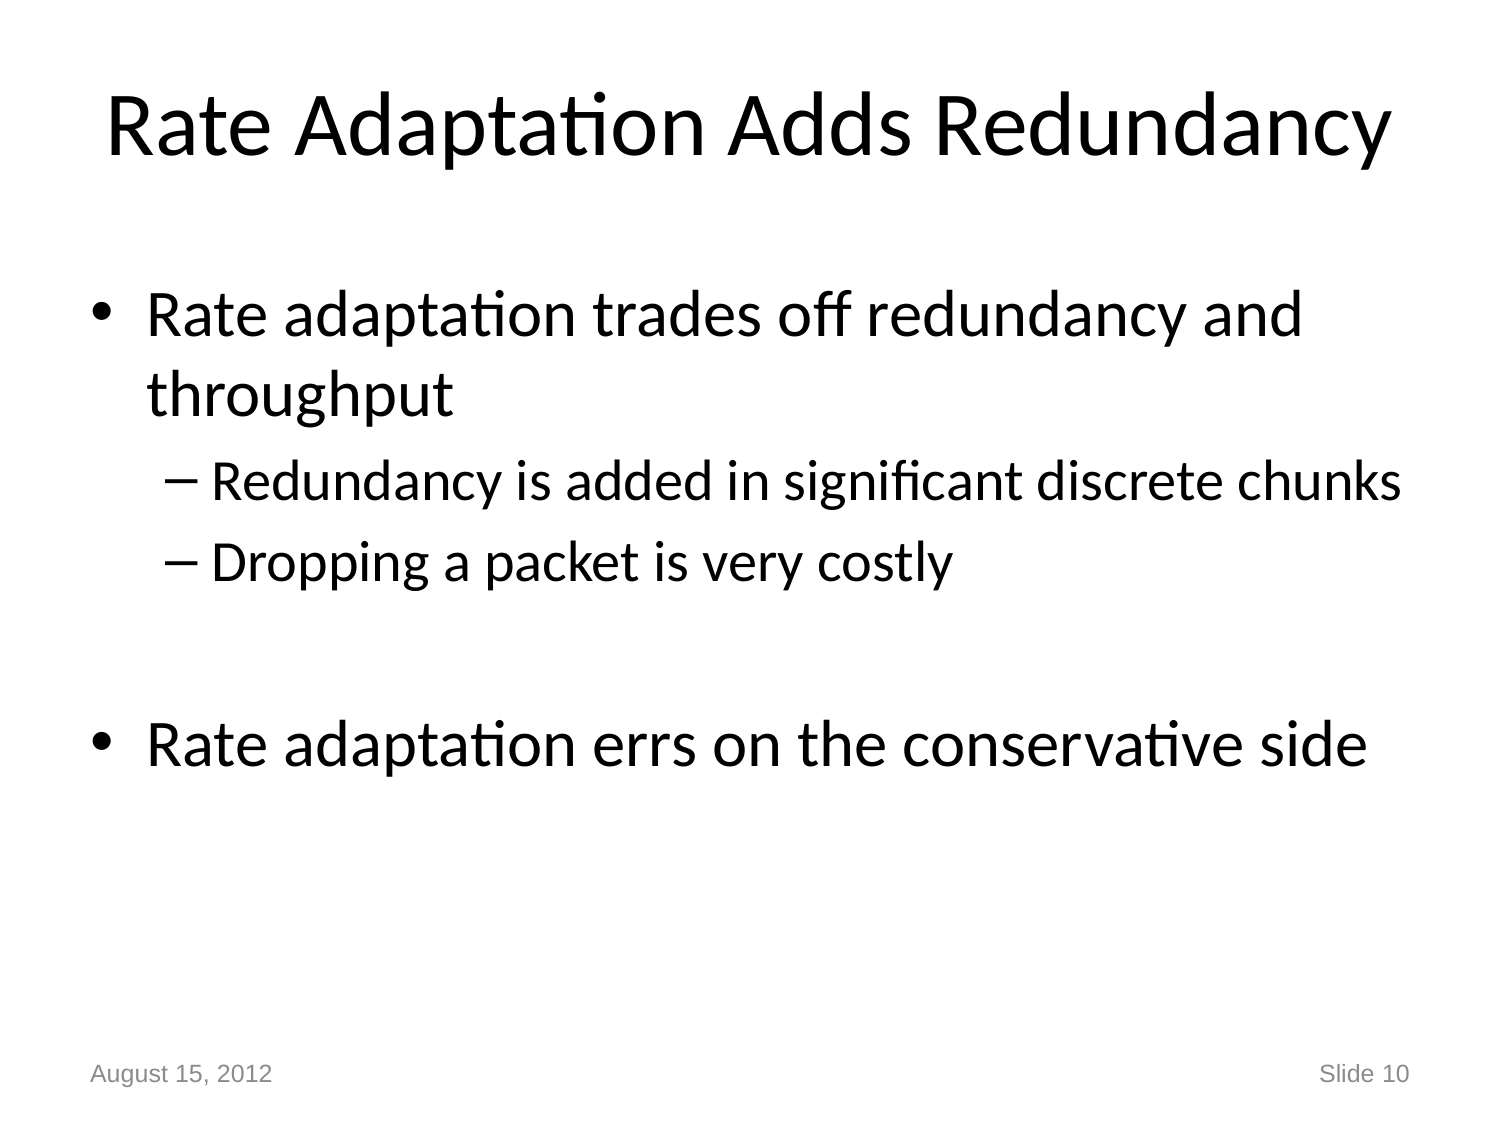

# Rate Adaptation Adds Redundancy
Rate adaptation trades off redundancy and throughput
Redundancy is added in significant discrete chunks
Dropping a packet is very costly

Rate adaptation errs on the conservative side
August 15, 2012
Slide 10